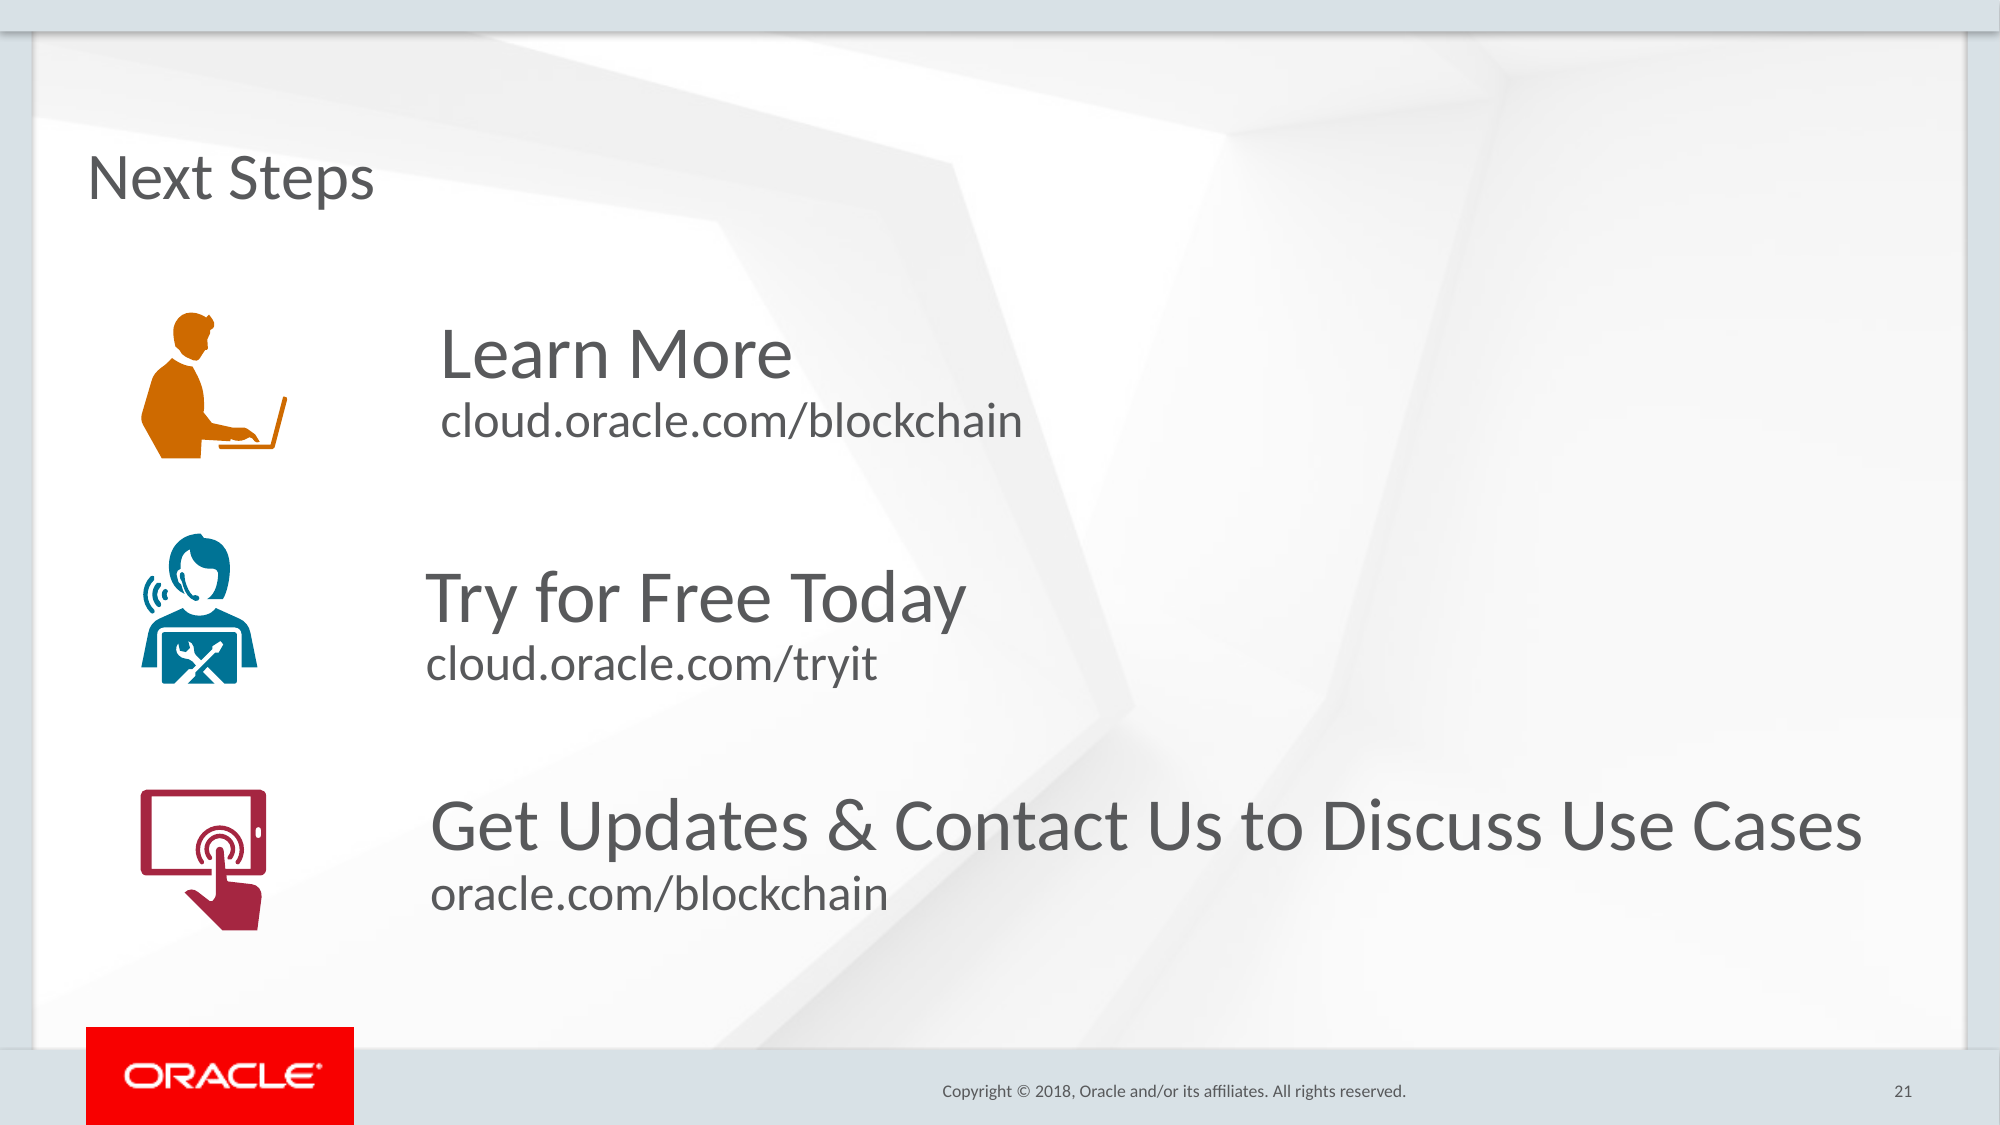

# Next Steps
Next Steps
Learn More
cloud.oracle.com/blockchain

Try for Free Today
cloud.oracle.com/tryit
Get Updates & Contact Us to Discuss Use Cases
oracle.com/blockchain

21